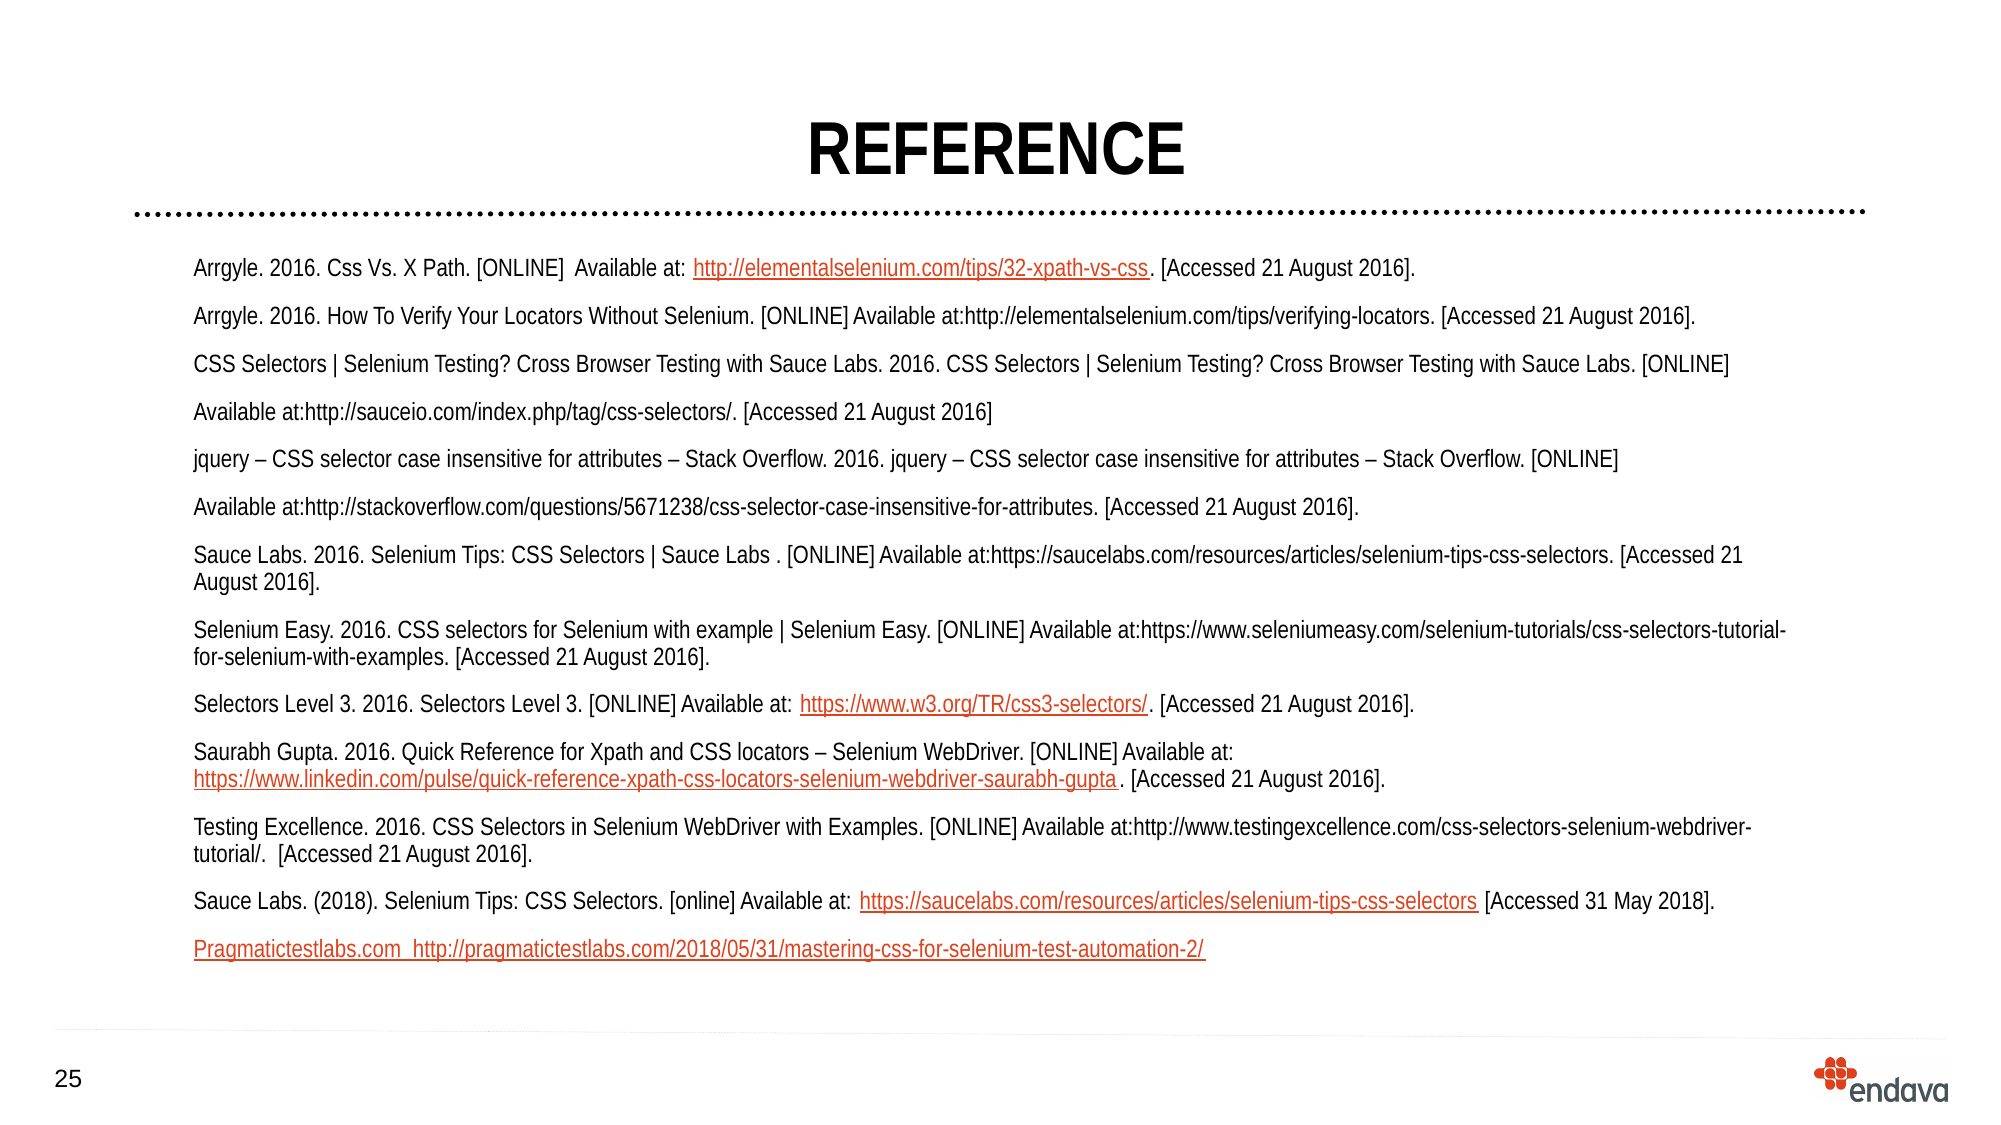

# Reference
Arrgyle. 2016. Css Vs. X Path. [ONLINE]  Available at: http://elementalselenium.com/tips/32-xpath-vs-css. [Accessed 21 August 2016].
Arrgyle. 2016. How To Verify Your Locators Without Selenium. [ONLINE] Available at:http://elementalselenium.com/tips/verifying-locators. [Accessed 21 August 2016].
CSS Selectors | Selenium Testing? Cross Browser Testing with Sauce Labs. 2016. CSS Selectors | Selenium Testing? Cross Browser Testing with Sauce Labs. [ONLINE]
Available at:http://sauceio.com/index.php/tag/css-selectors/. [Accessed 21 August 2016]
jquery – CSS selector case insensitive for attributes – Stack Overflow. 2016. jquery – CSS selector case insensitive for attributes – Stack Overflow. [ONLINE]
Available at:http://stackoverflow.com/questions/5671238/css-selector-case-insensitive-for-attributes. [Accessed 21 August 2016].
Sauce Labs. 2016. Selenium Tips: CSS Selectors | Sauce Labs . [ONLINE] Available at:https://saucelabs.com/resources/articles/selenium-tips-css-selectors. [Accessed 21 August 2016].
Selenium Easy. 2016. CSS selectors for Selenium with example | Selenium Easy. [ONLINE] Available at:https://www.seleniumeasy.com/selenium-tutorials/css-selectors-tutorial-for-selenium-with-examples. [Accessed 21 August 2016].
Selectors Level 3. 2016. Selectors Level 3. [ONLINE] Available at: https://www.w3.org/TR/css3-selectors/. [Accessed 21 August 2016].
Saurabh Gupta. 2016. Quick Reference for Xpath and CSS locators – Selenium WebDriver. [ONLINE] Available at: https://www.linkedin.com/pulse/quick-reference-xpath-css-locators-selenium-webdriver-saurabh-gupta. [Accessed 21 August 2016].
Testing Excellence. 2016. CSS Selectors in Selenium WebDriver with Examples. [ONLINE] Available at:http://www.testingexcellence.com/css-selectors-selenium-webdriver-tutorial/.  [Accessed 21 August 2016].
Sauce Labs. (2018). Selenium Tips: CSS Selectors. [online] Available at: https://saucelabs.com/resources/articles/selenium-tips-css-selectors [Accessed 31 May 2018].
Pragmatictestlabs.com  http://pragmatictestlabs.com/2018/05/31/mastering-css-for-selenium-test-automation-2/